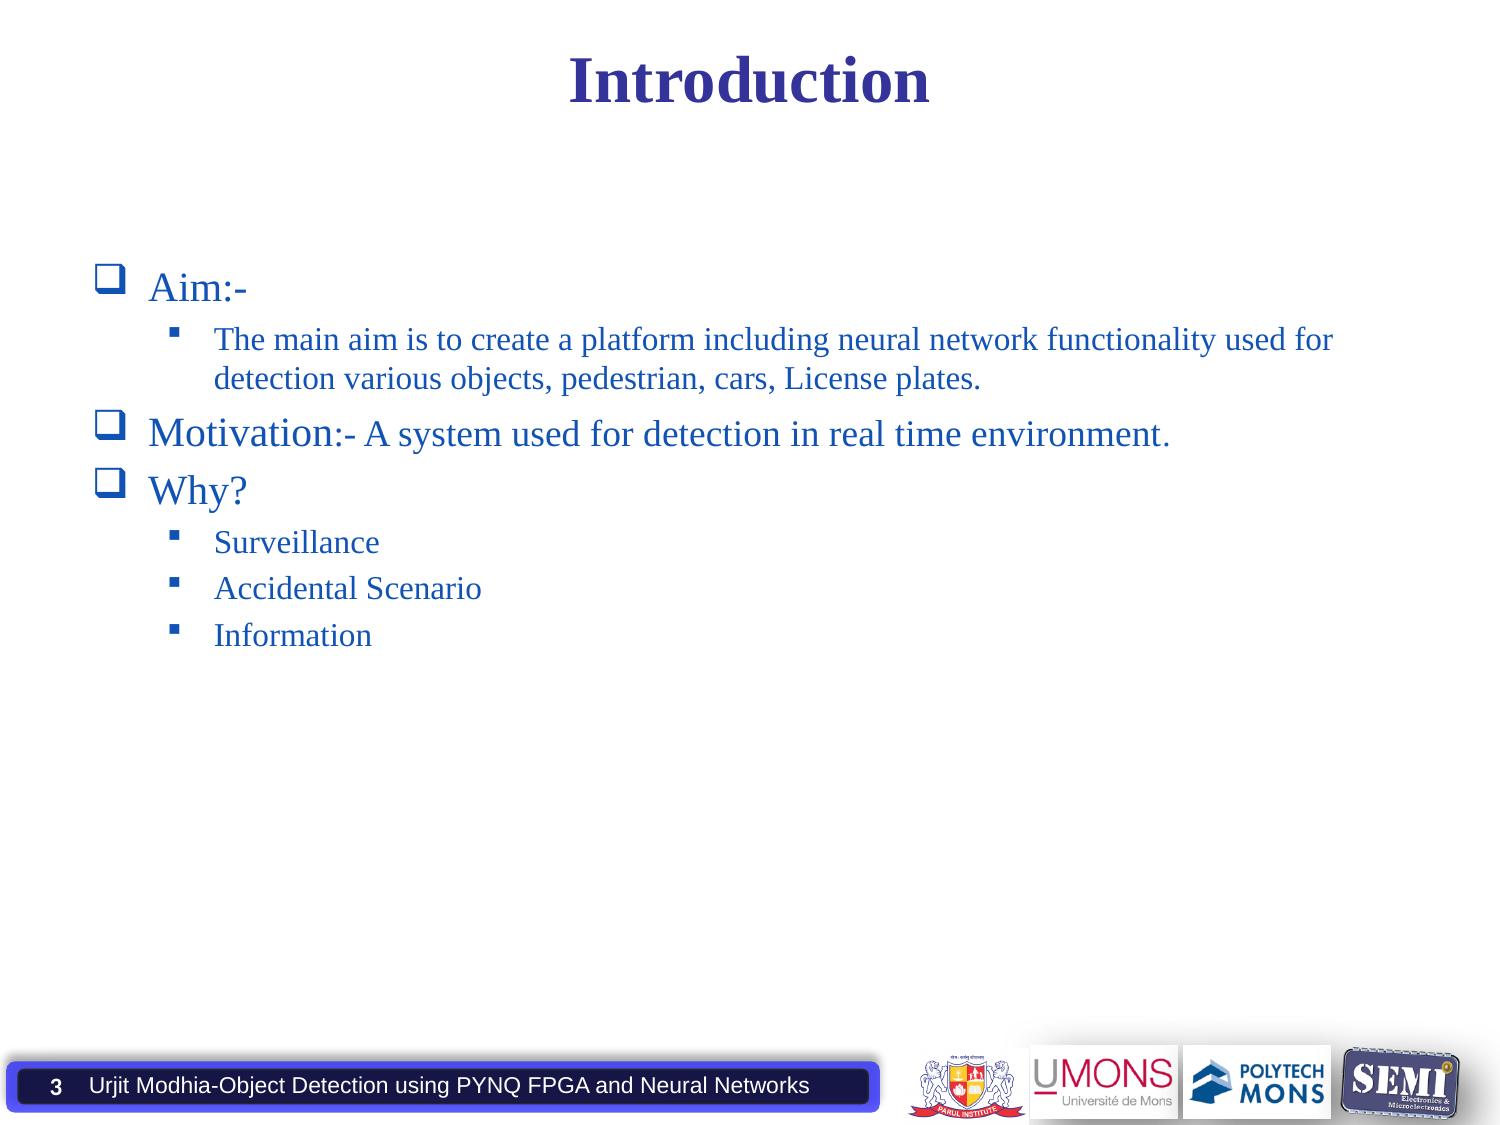

# Introduction
Aim:-
The main aim is to create a platform including neural network functionality used for detection various objects, pedestrian, cars, License plates.
Motivation:- A system used for detection in real time environment.
Why?
Surveillance
Accidental Scenario
Information